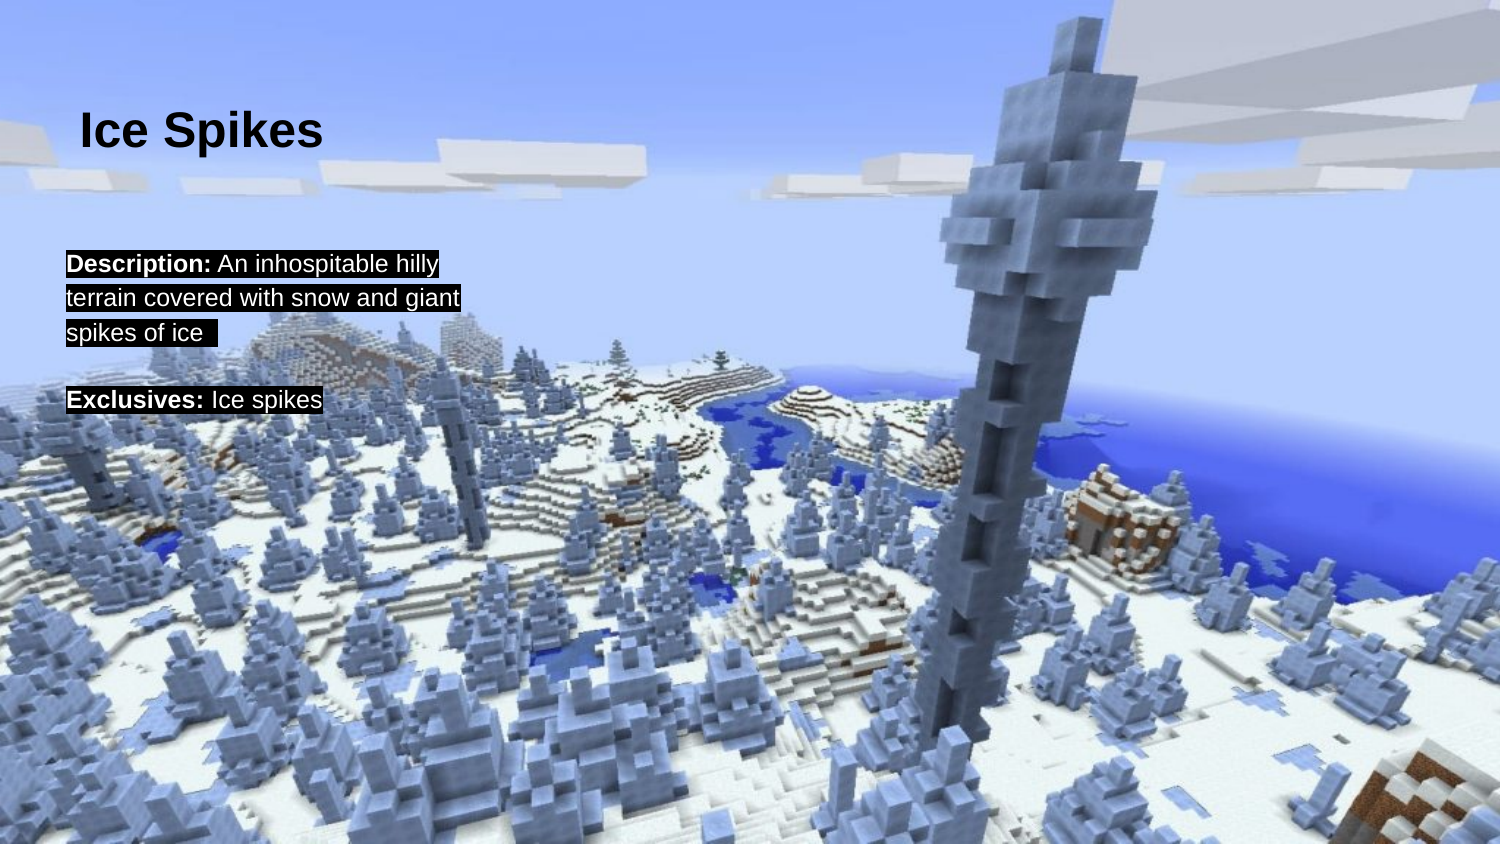

# Ice Spikes
Description: An inhospitable hilly terrain covered with snow and giant spikes of ice
Exclusives: Ice spikes